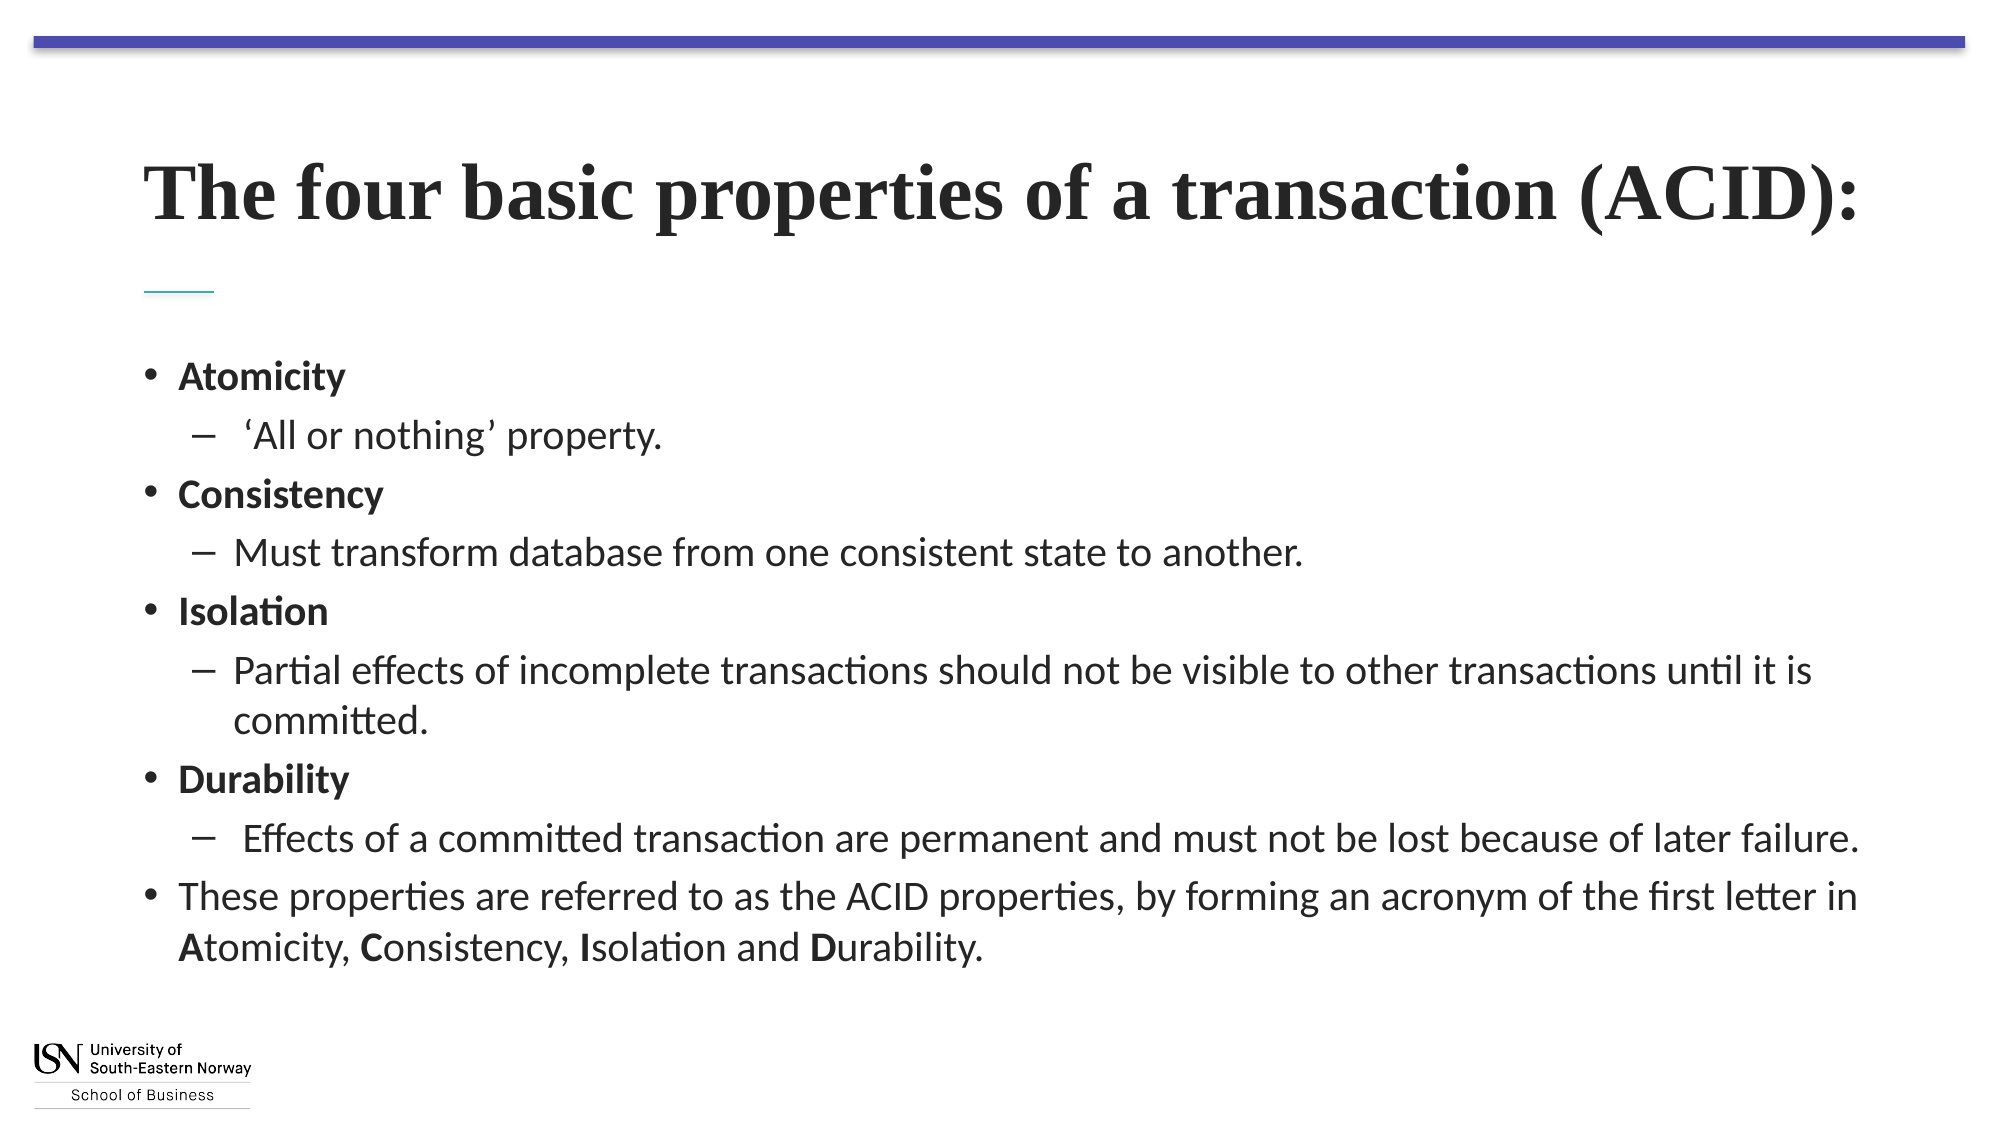

# The four basic properties of a transaction (ACID):
Atomicity
 ‘All or nothing’ property.
Consistency
Must transform database from one consistent state to another.
Isolation
Partial effects of incomplete transactions should not be visible to other transactions until it is committed.
Durability
 Effects of a committed transaction are permanent and must not be lost because of later failure.
These properties are referred to as the ACID properties, by forming an acronym of the first letter in Atomicity, Consistency, Isolation and Durability.